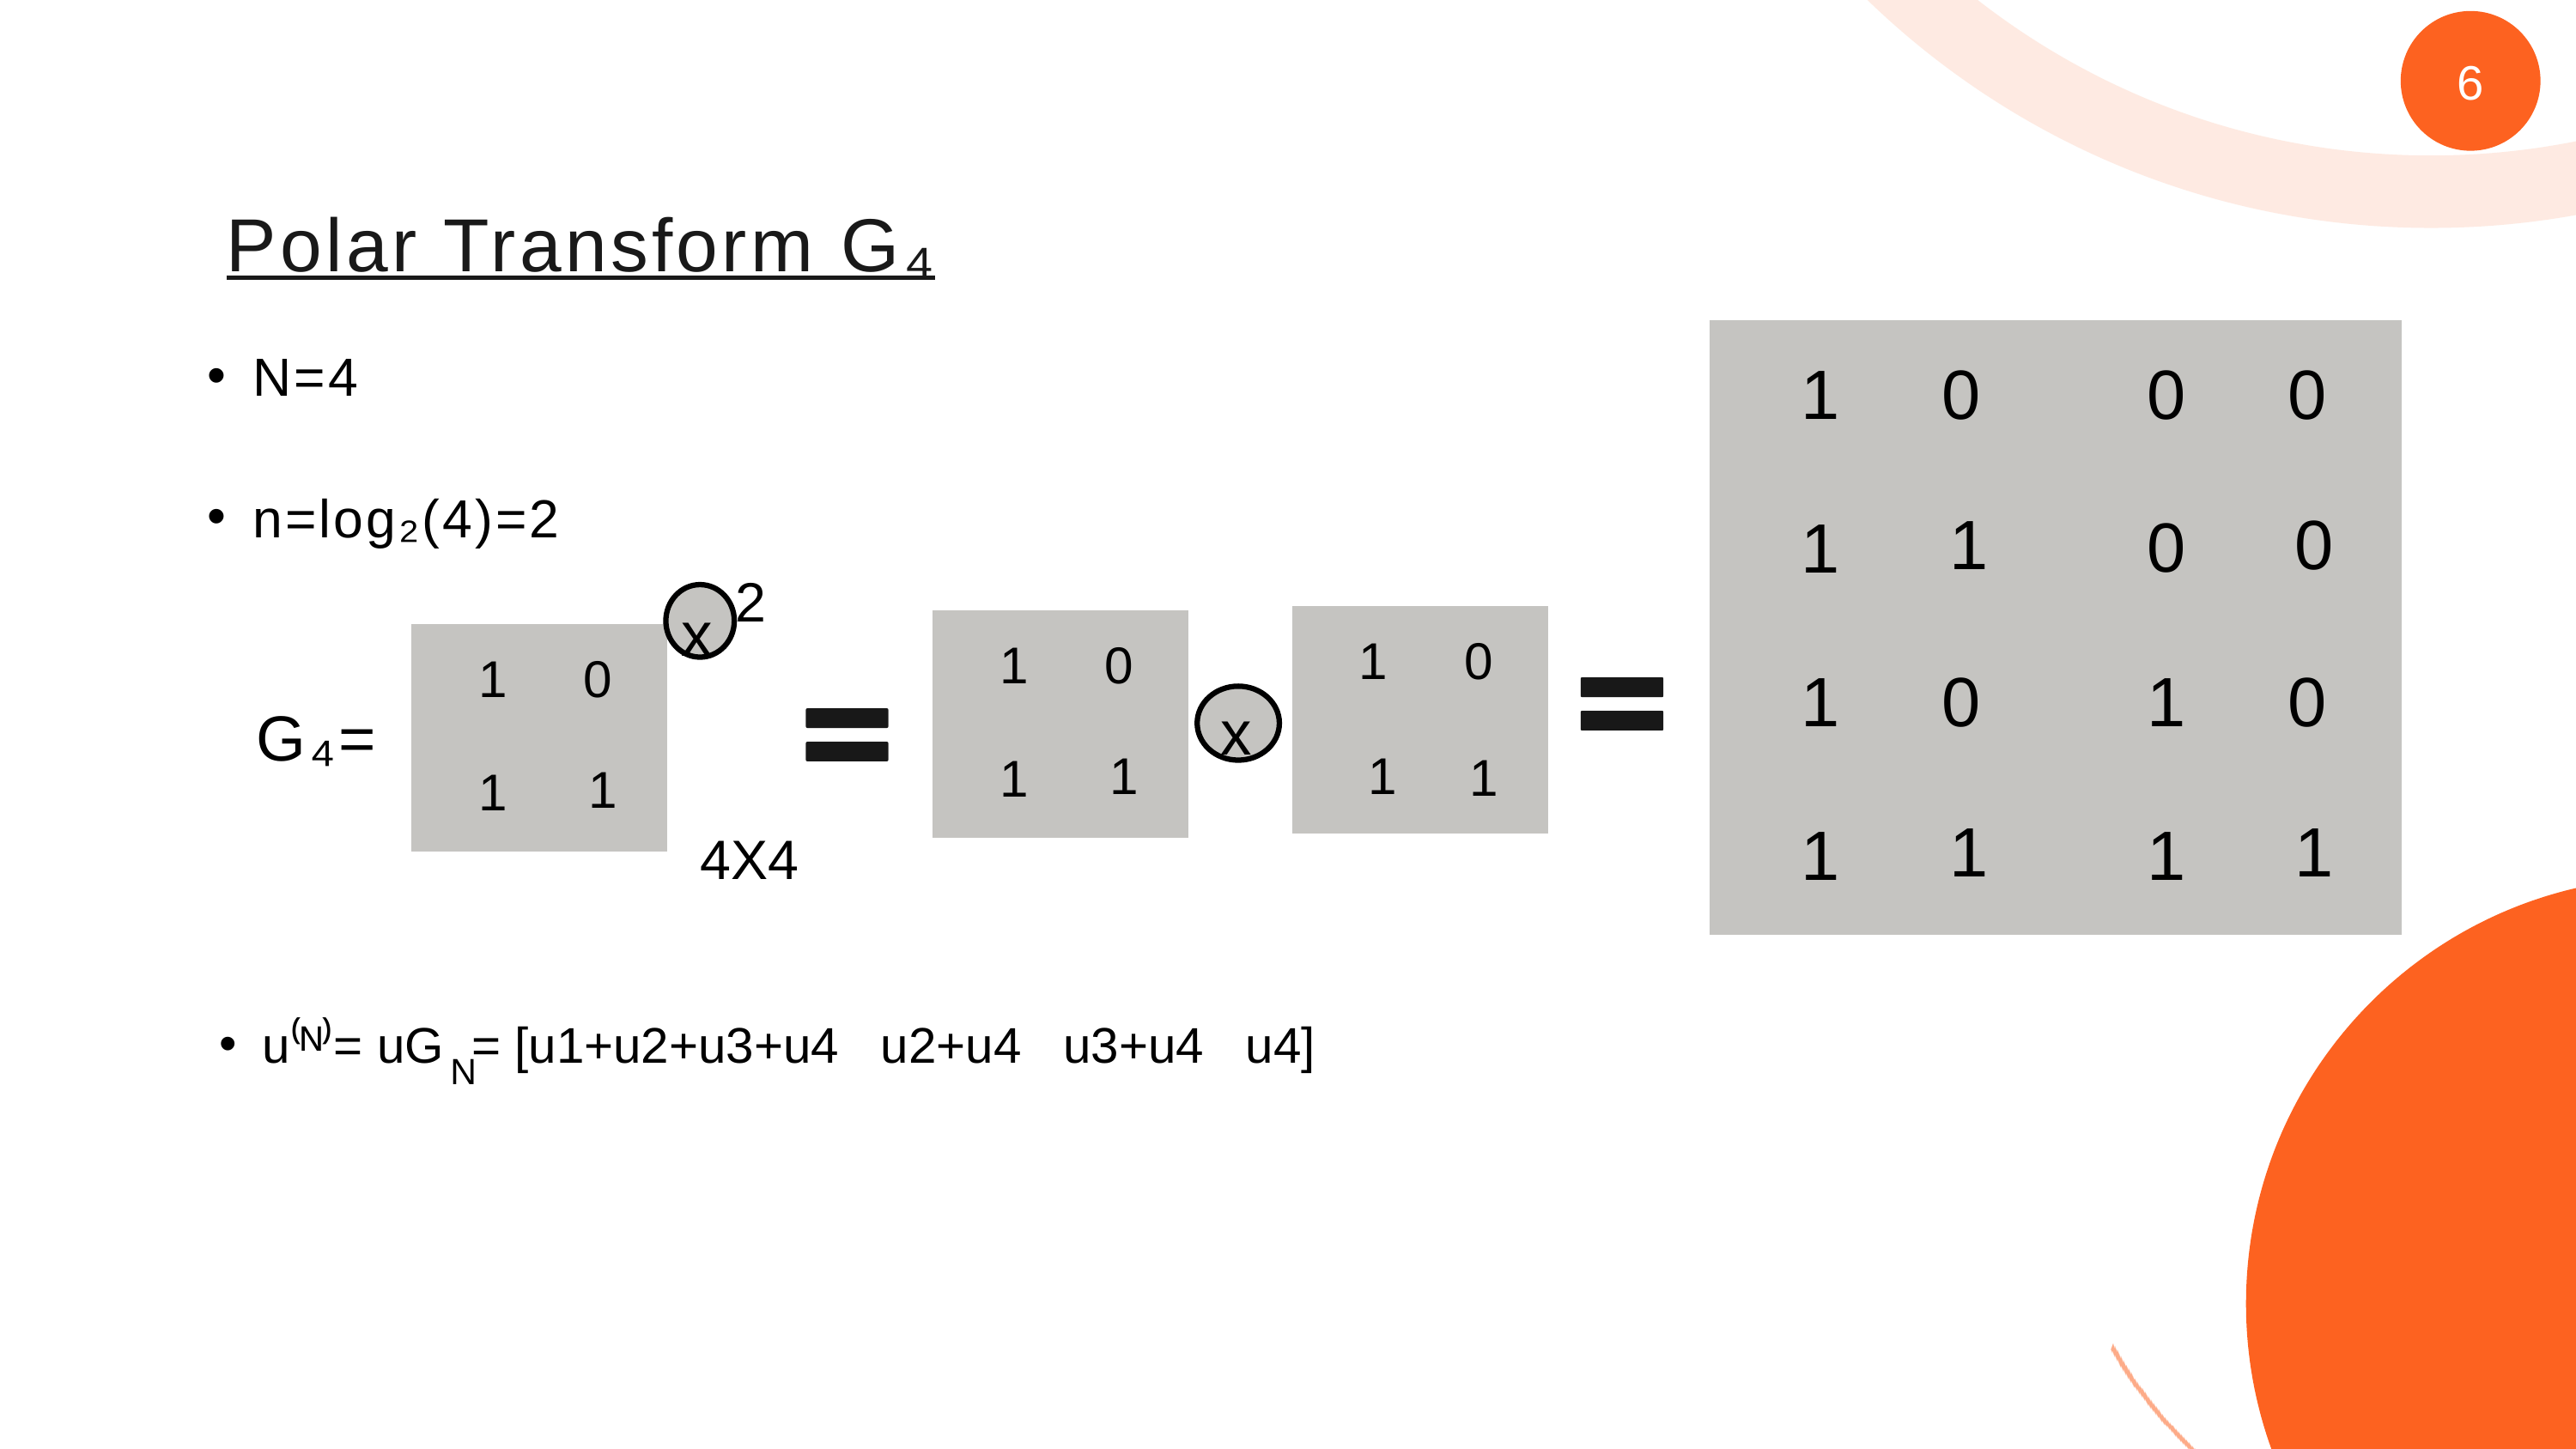

6
Polar Transform G₄
N=4

0
0
1
0
n=log₂(4)=2
0
1
0
1
2
x

1
1
0
1
0

1
0
x
1
0
1
0

G₄=

1
1
1
1
1
1
1
4X4
1
1
1
1

u⁽ᴺ⁾= uG  = [u1+u2+u3+u4   u2+u4   u3+u4   u4]
N